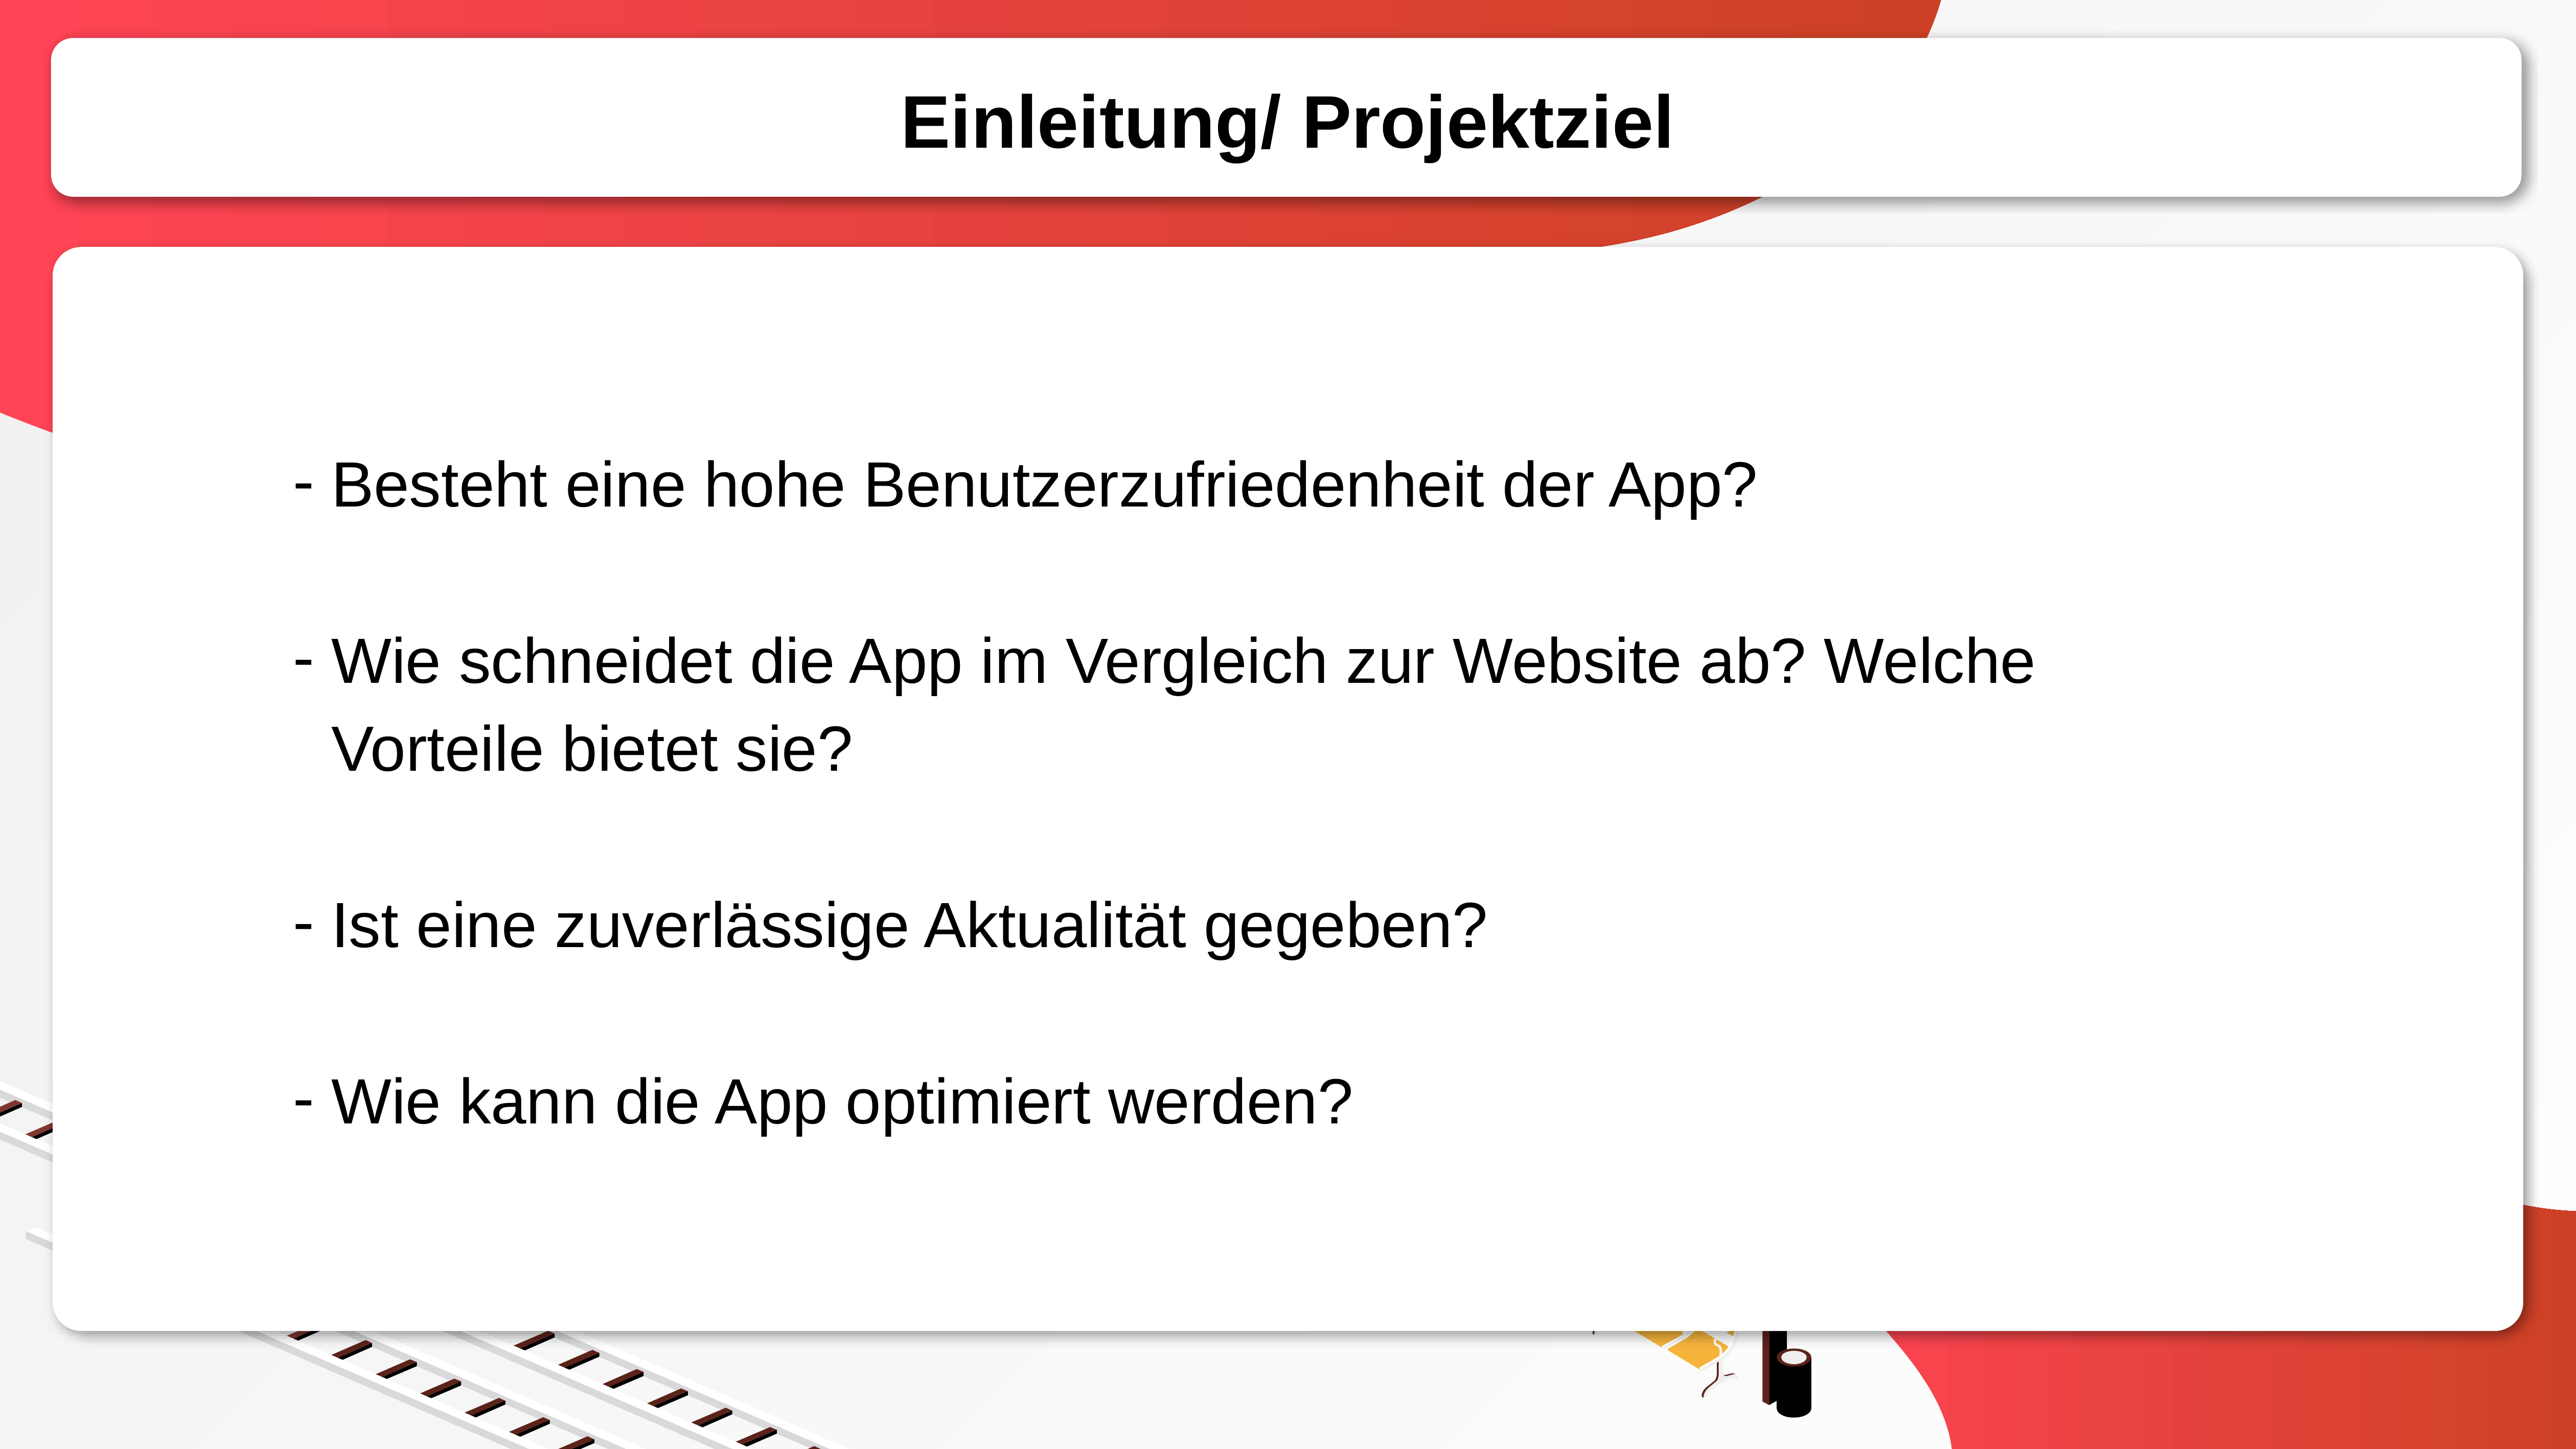

# Einleitung/ Projektziel

Besteht eine hohe Benutzerzufriedenheit der App?

Wie schneidet die App im Vergleich zur Website ab? Welche Vorteile bietet sie?

Ist eine zuverlässige Aktualität gegeben?

Wie kann die App optimiert werden?